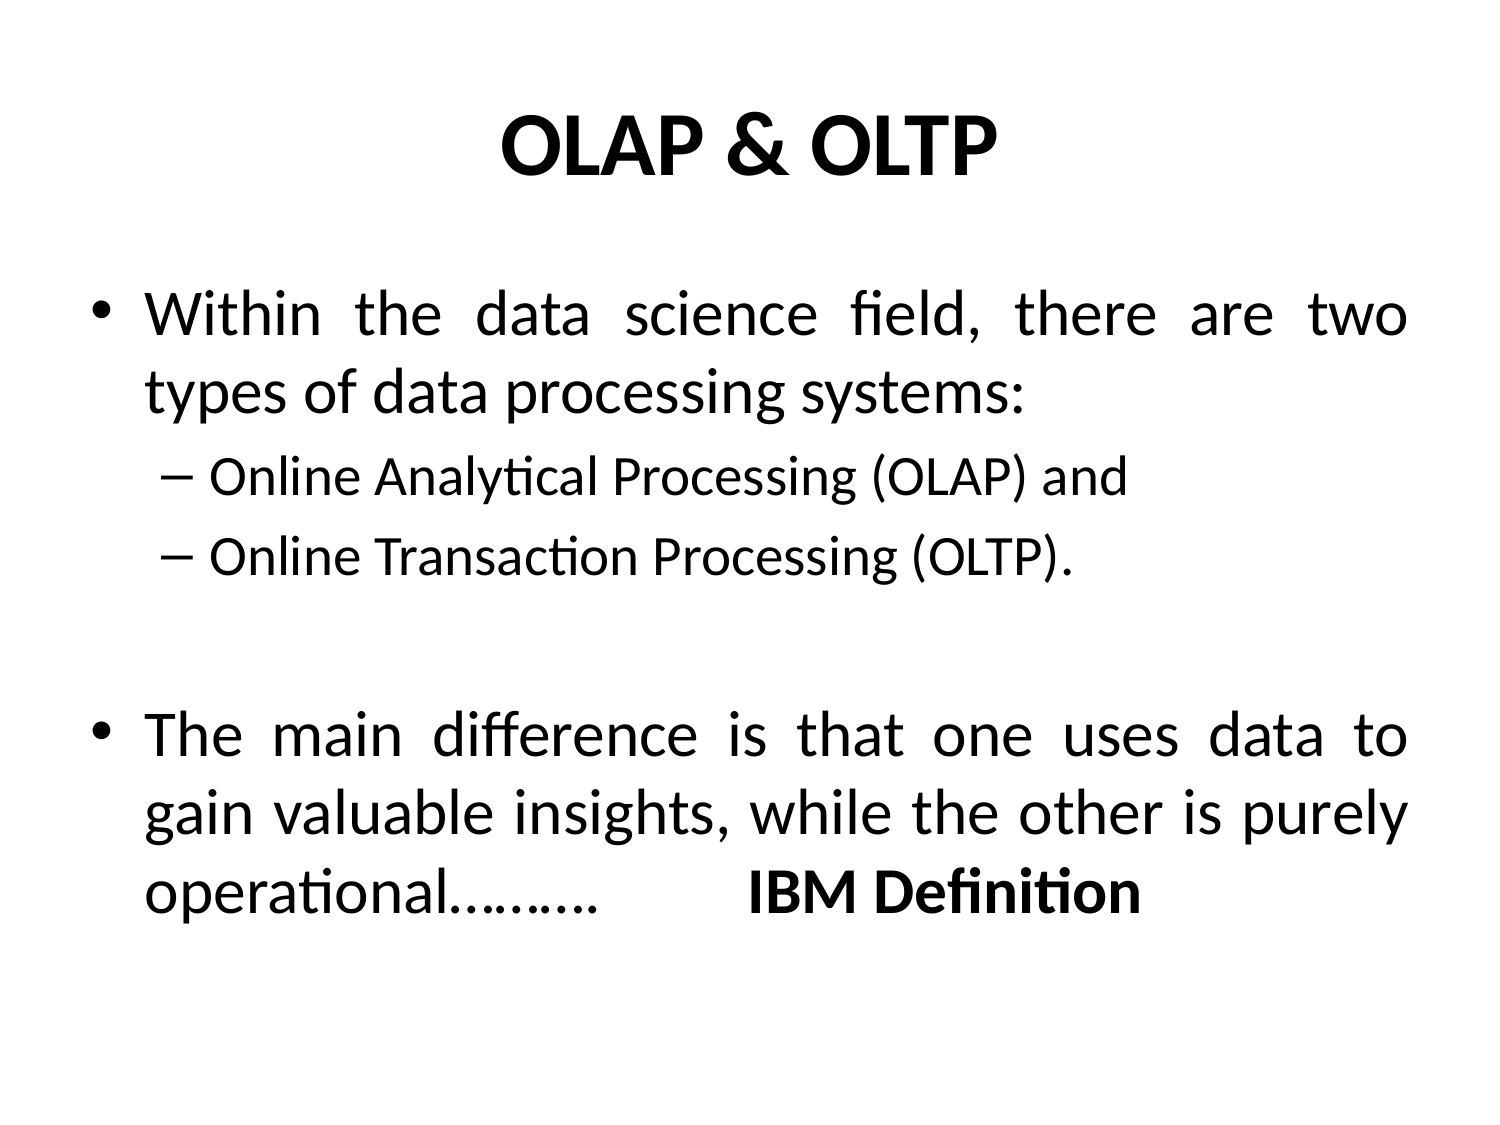

# OLAP & OLTP
Within the data science field, there are two types of data processing systems:
Online Analytical Processing (OLAP) and
Online Transaction Processing (OLTP).

The main difference is that one uses data to gain valuable insights, while the other is purely operational……….		 IBM Definition